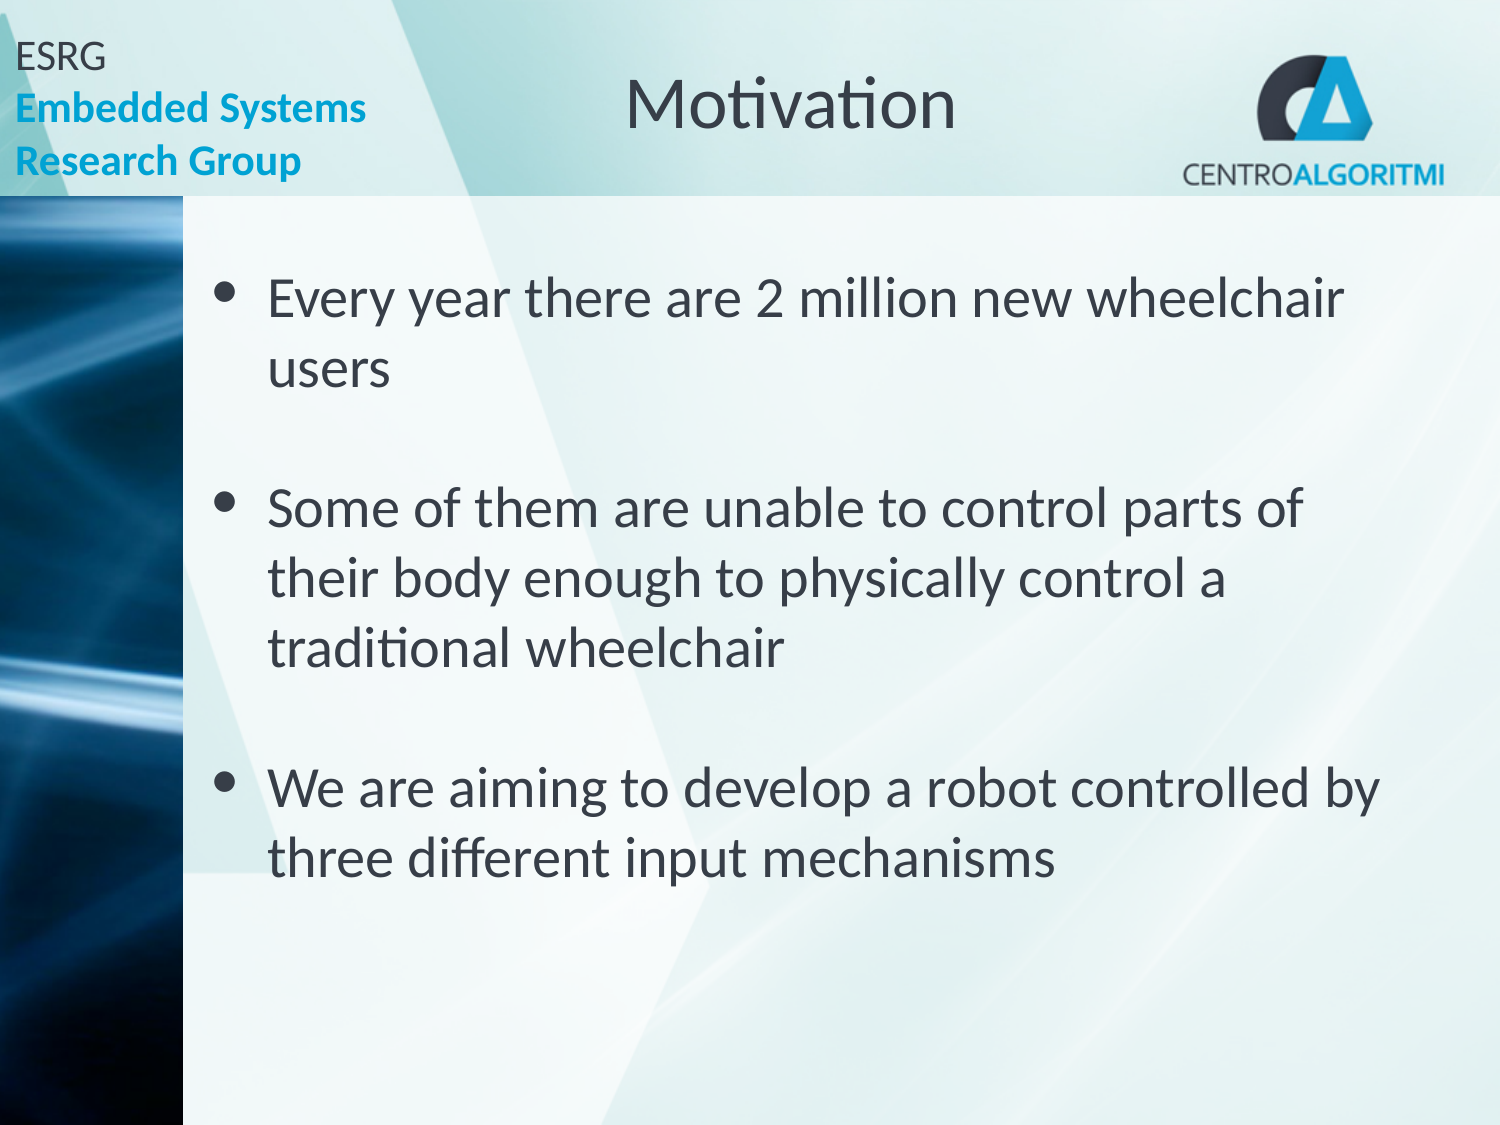

# Motivation
Every year there are 2 million new wheelchair users

Some of them are unable to control parts of their body enough to physically control a traditional wheelchair

We are aiming to develop a robot controlled by three different input mechanisms